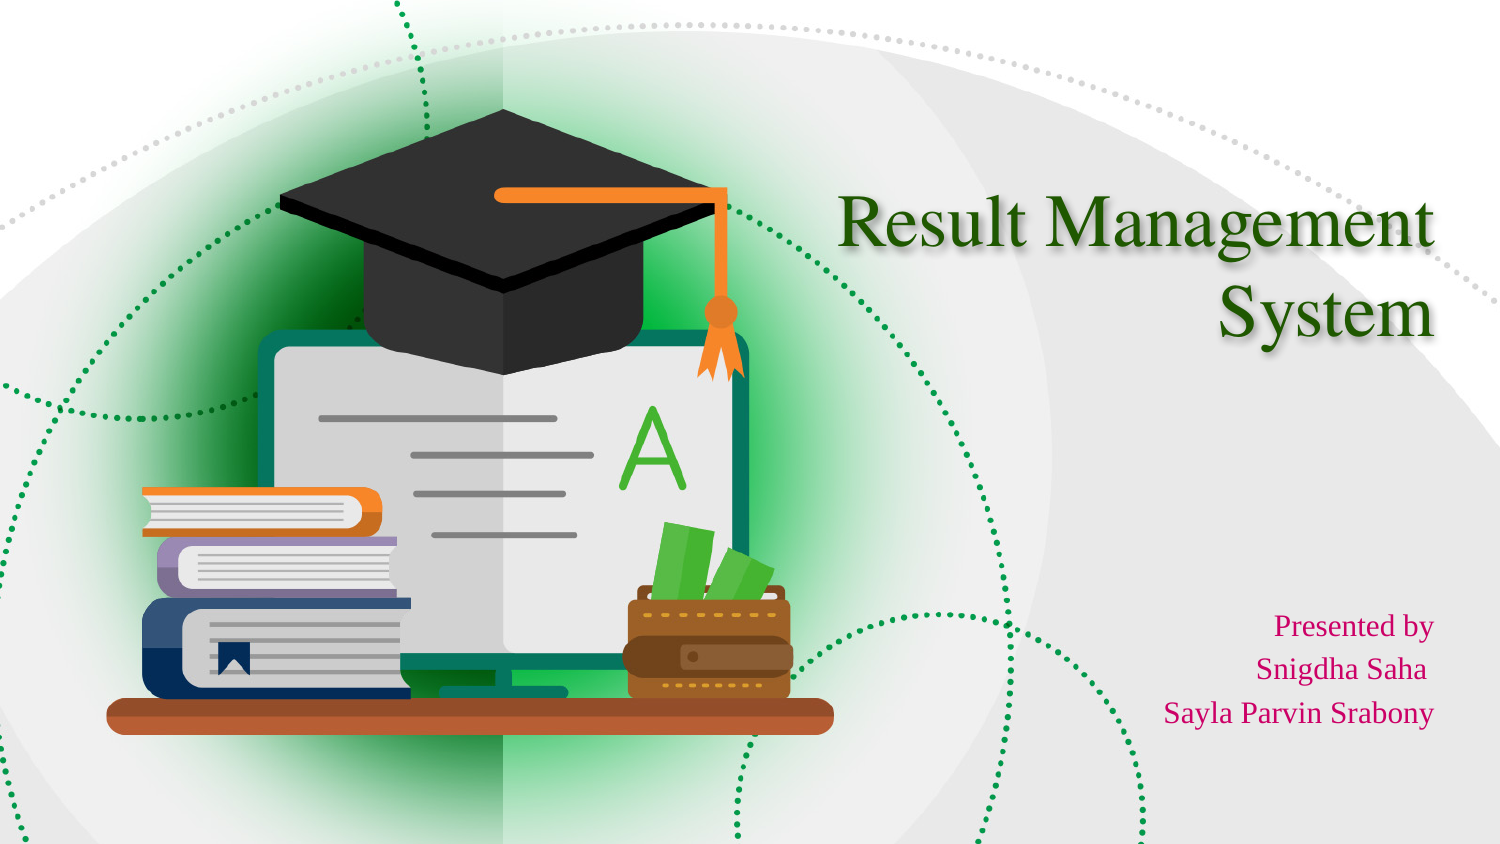

# Result Management System
Presented by
 Snigdha Saha
 Sayla Parvin Srabony